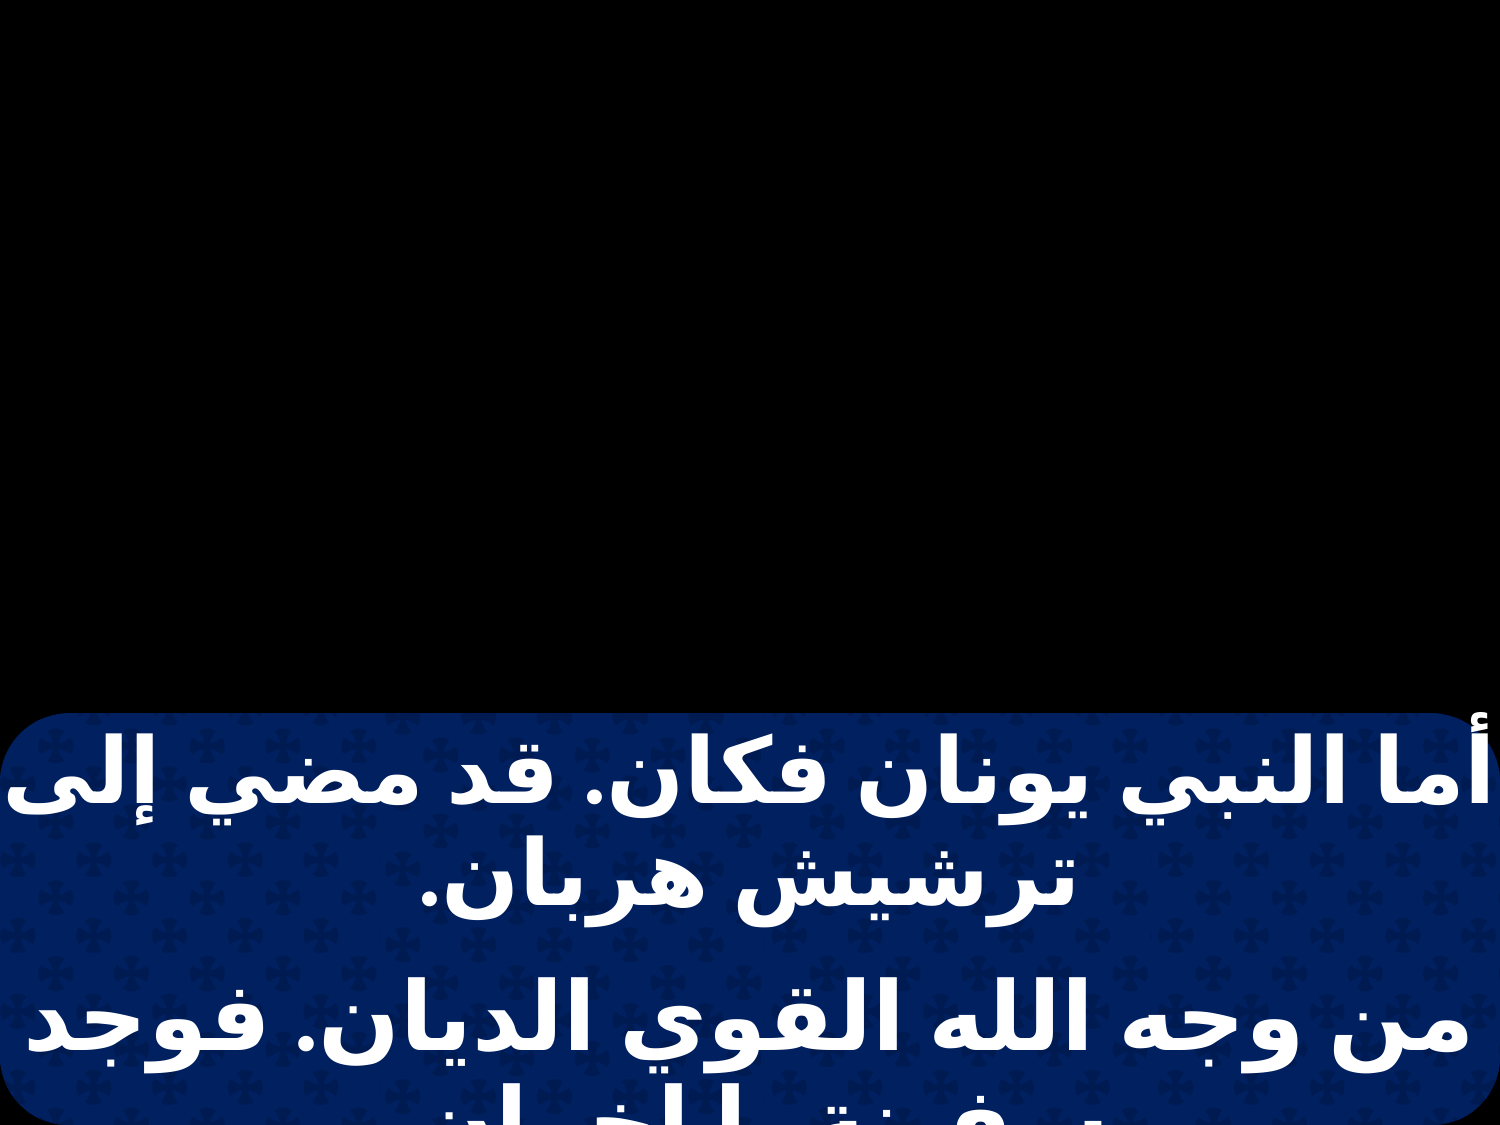

| أما النبي يونان فكان. قد مضي إلى ترشيش هربان. |
| --- |
|  |
| من وجه الله القوي الديان. فوجد سفينة يا إخوان. |